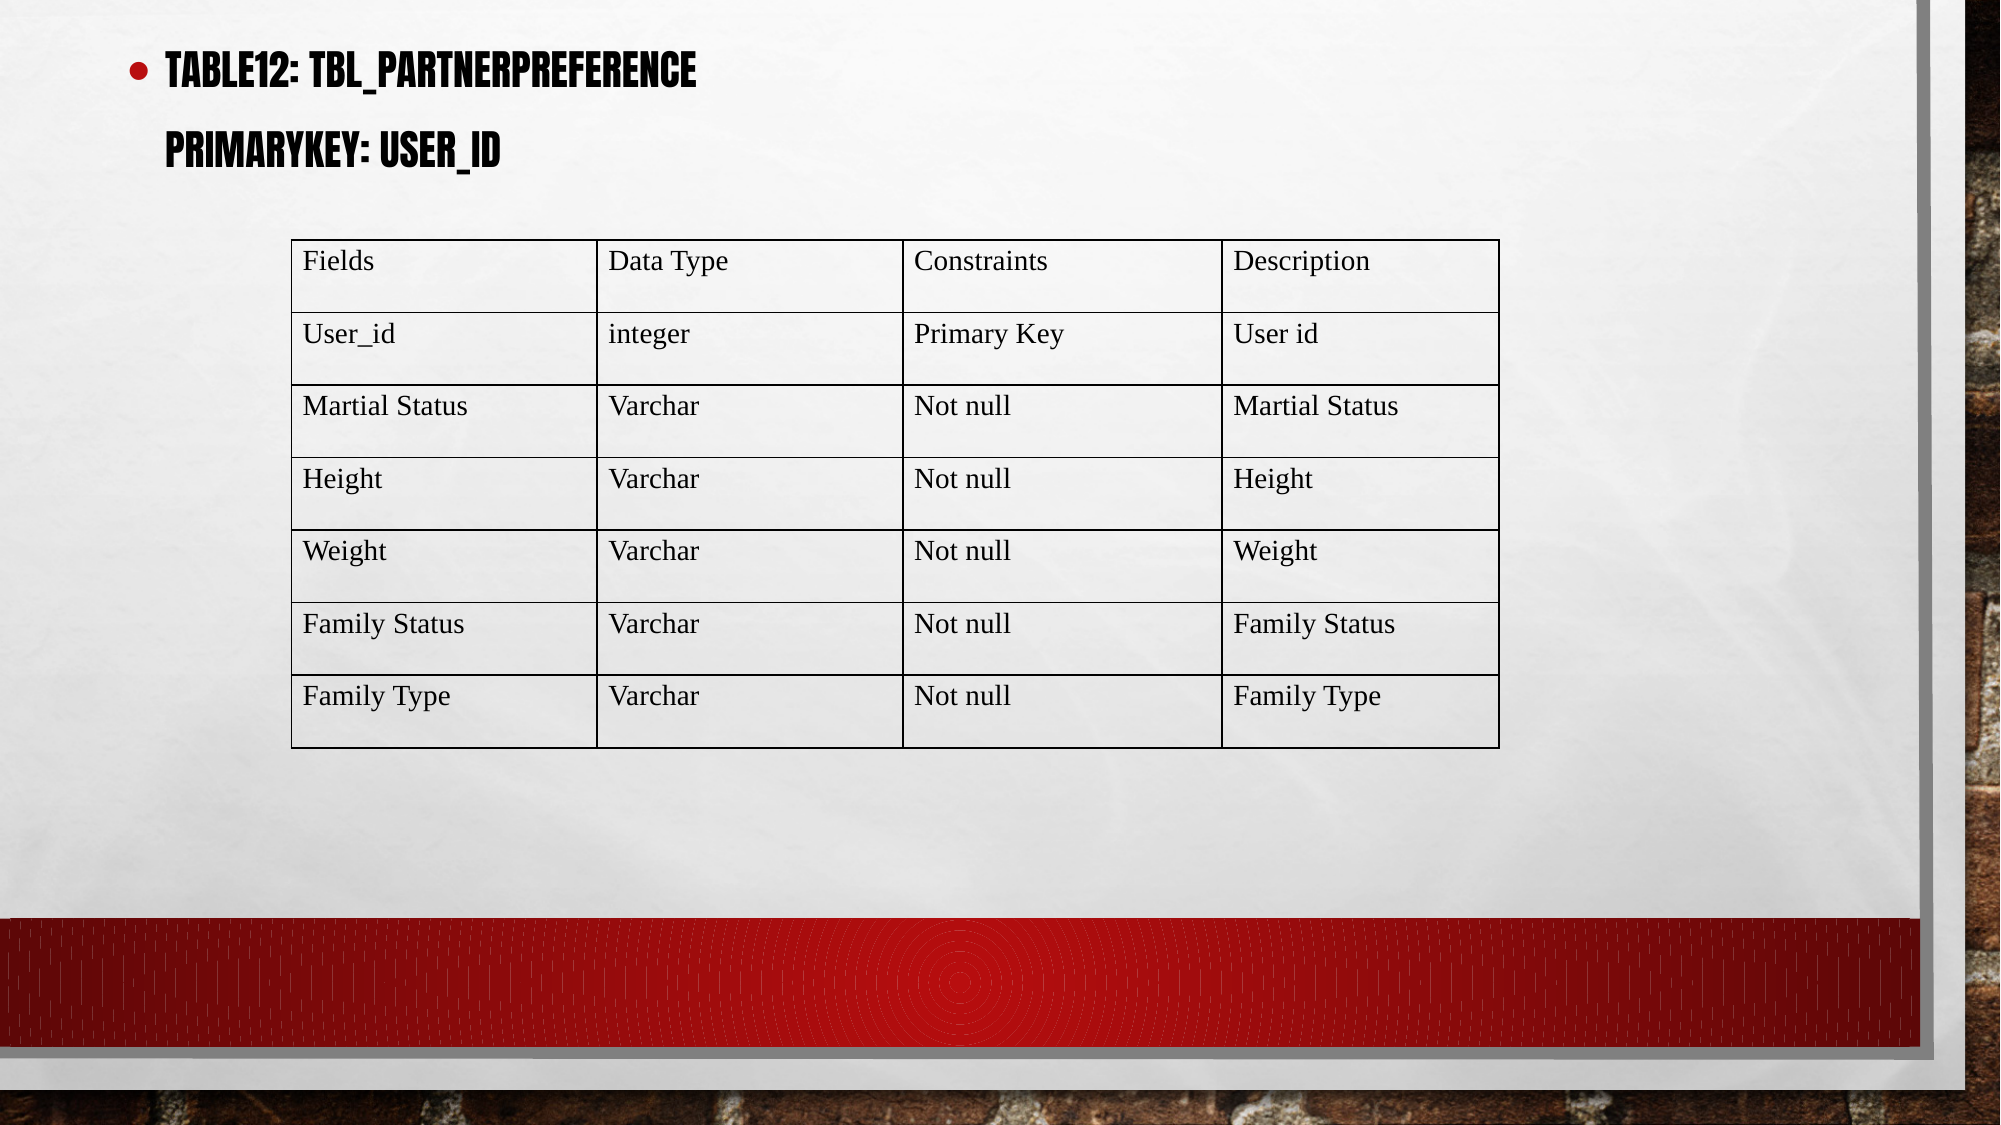

Table12: tbl_Partnerpreference
	Primarykey: user_id

| Fields | Data Type | Constraints | Description |
| --- | --- | --- | --- |
| User\_id | integer | Primary Key | User id |
| Martial Status | Varchar | Not null | Martial Status |
| Height | Varchar | Not null | Height |
| Weight | Varchar | Not null | Weight |
| Family Status | Varchar | Not null | Family Status |
| Family Type | Varchar | Not null | Family Type |